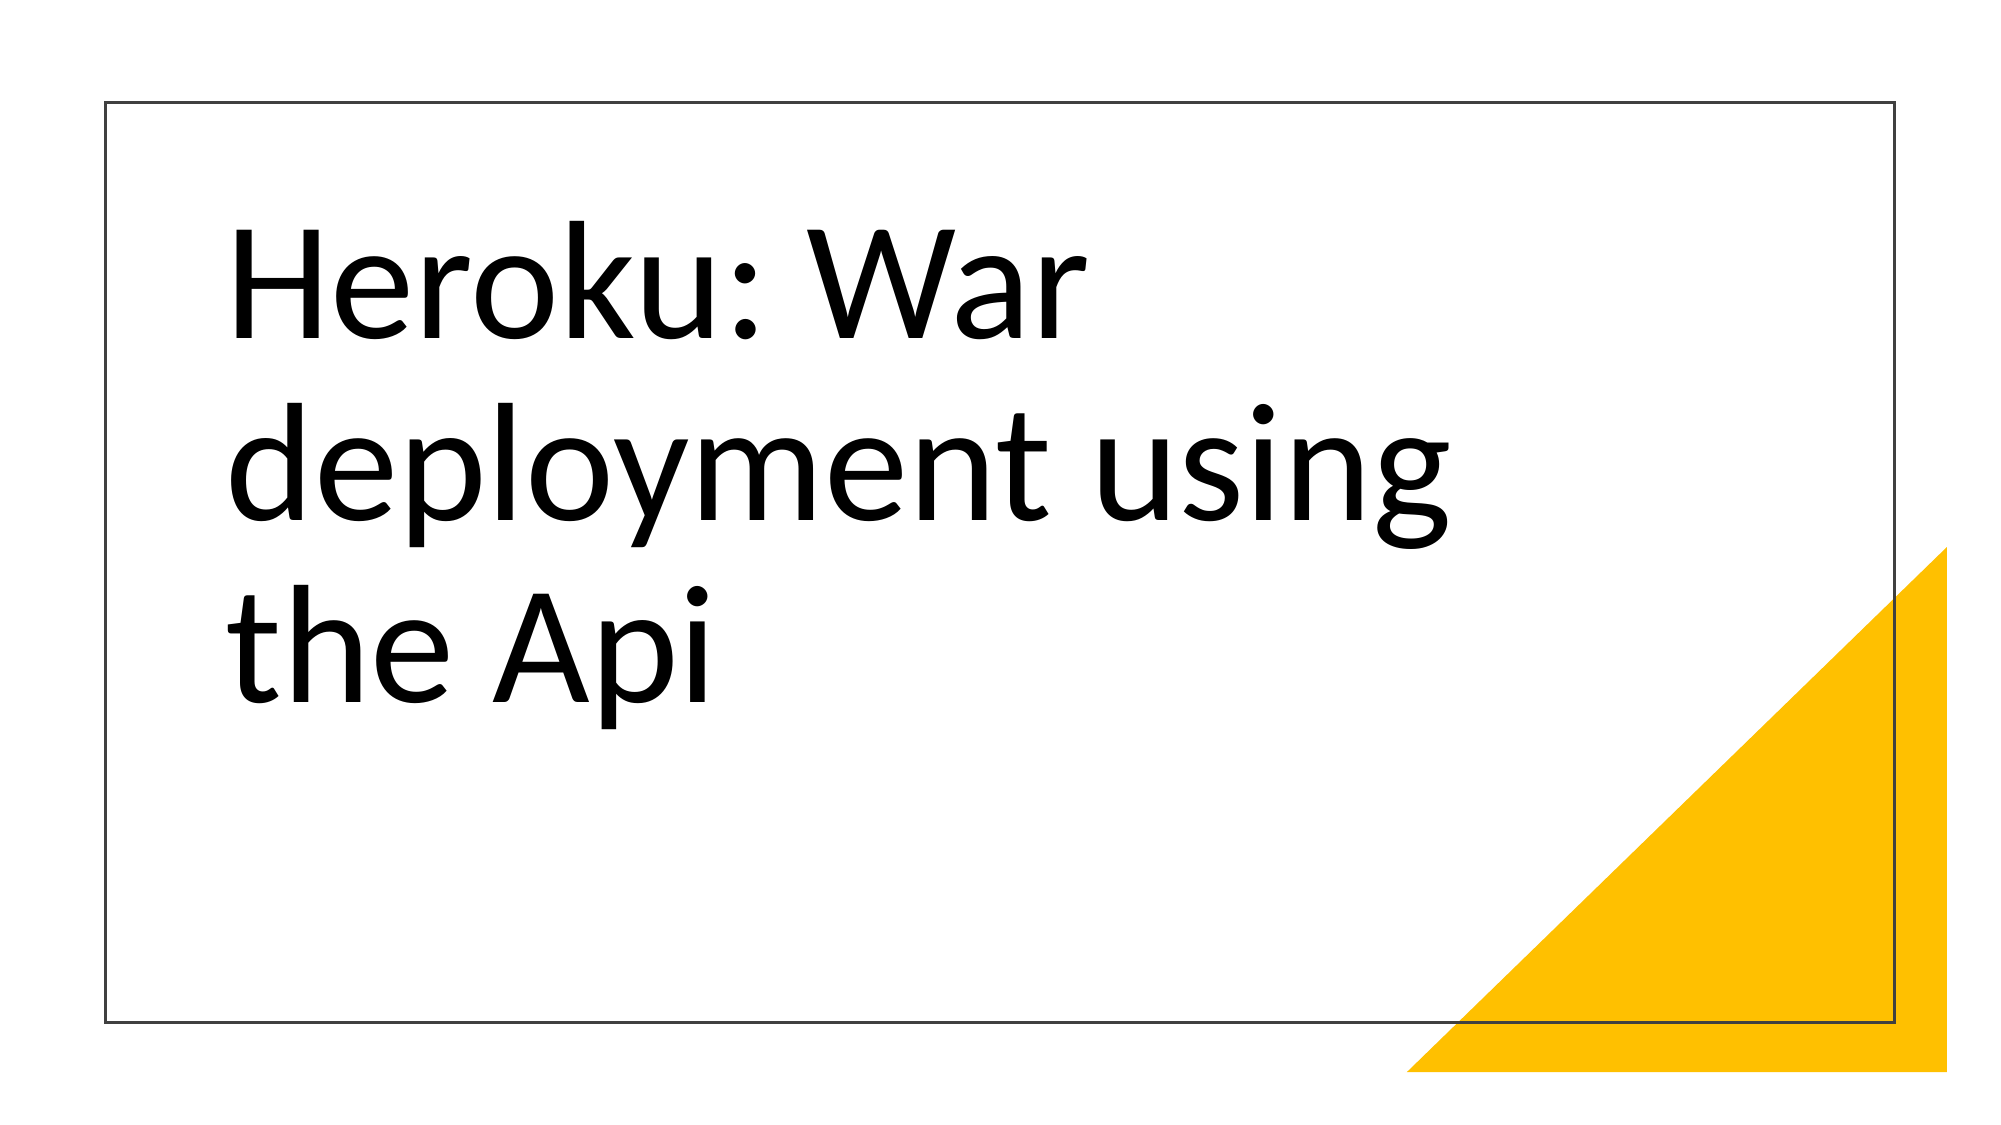

# Heroku: War deployment using the Api